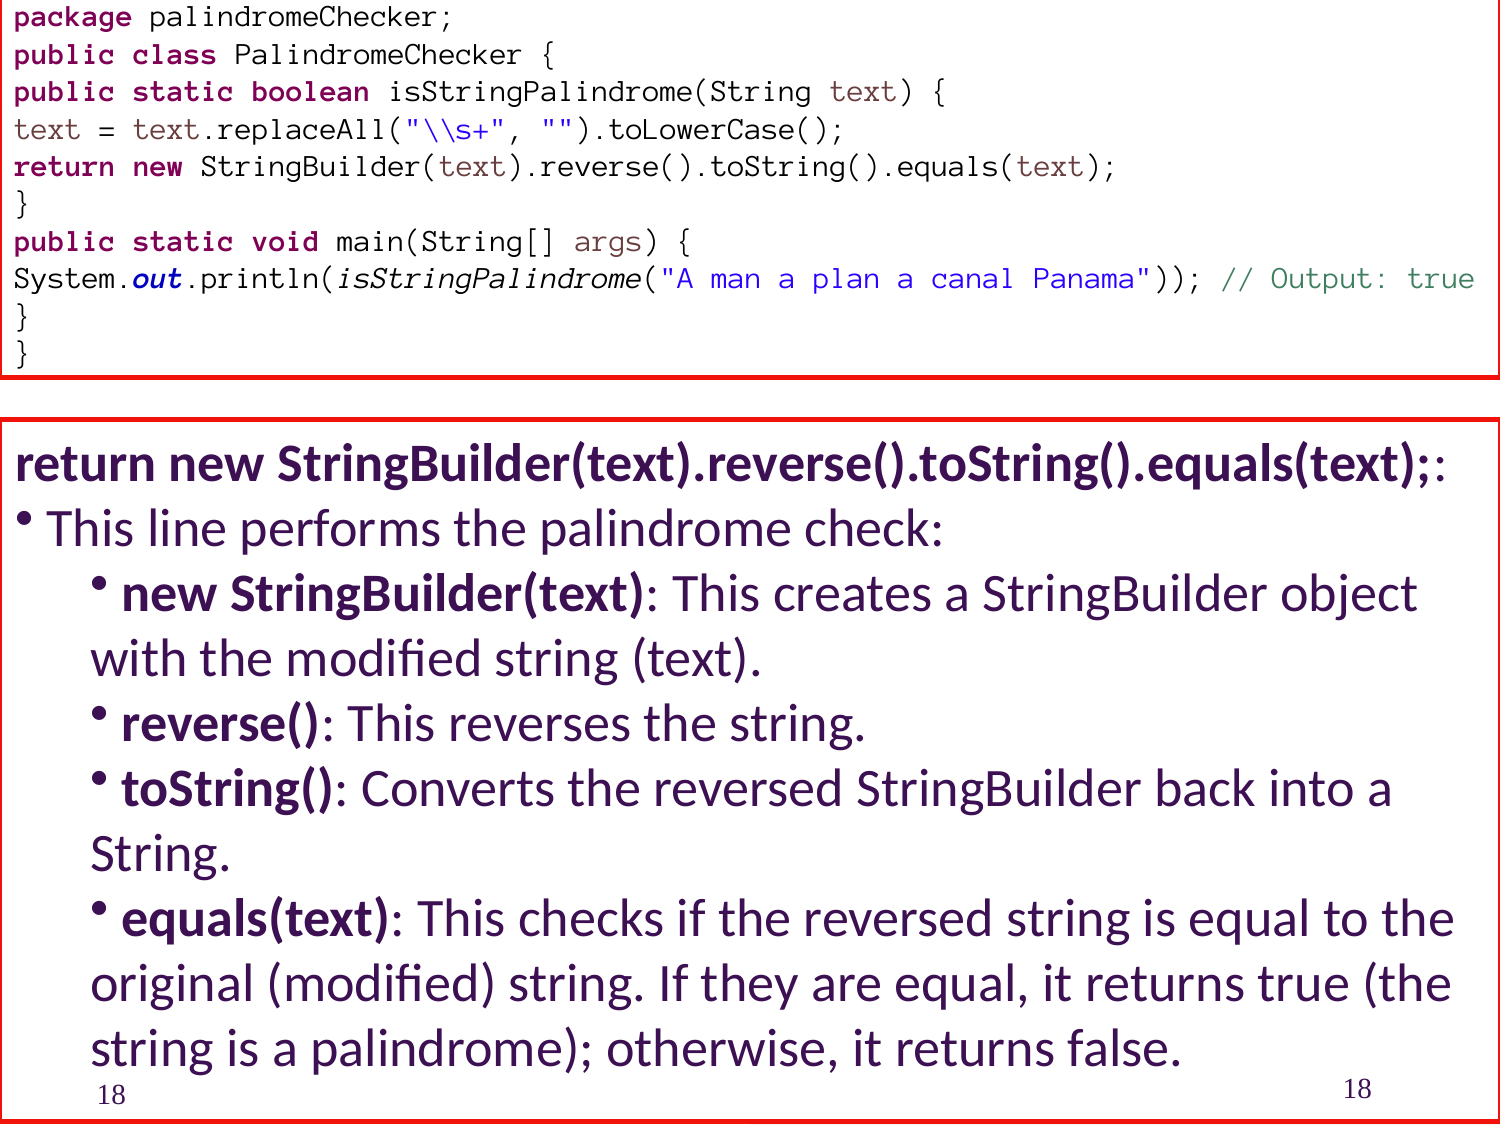

package palindromeChecker;
public class PalindromeChecker {
public static boolean isStringPalindrome(String text) {
text = text.replaceAll("\\s+", "").toLowerCase();
return new StringBuilder(text).reverse().toString().equals(text);
}
public static void main(String[] args) {
System.out.println(isStringPalindrome("A man a plan a canal Panama")); // Output: true
}
}
return new StringBuilder(text).reverse().toString().equals(text);:
 This line performs the palindrome check:
 new StringBuilder(text): This creates a StringBuilder object with the modified string (text).
 reverse(): This reverses the string.
 toString(): Converts the reversed StringBuilder back into a String.
 equals(text): This checks if the reversed string is equal to the original (modified) string. If they are equal, it returns true (the string is a palindrome); otherwise, it returns false.
18
18